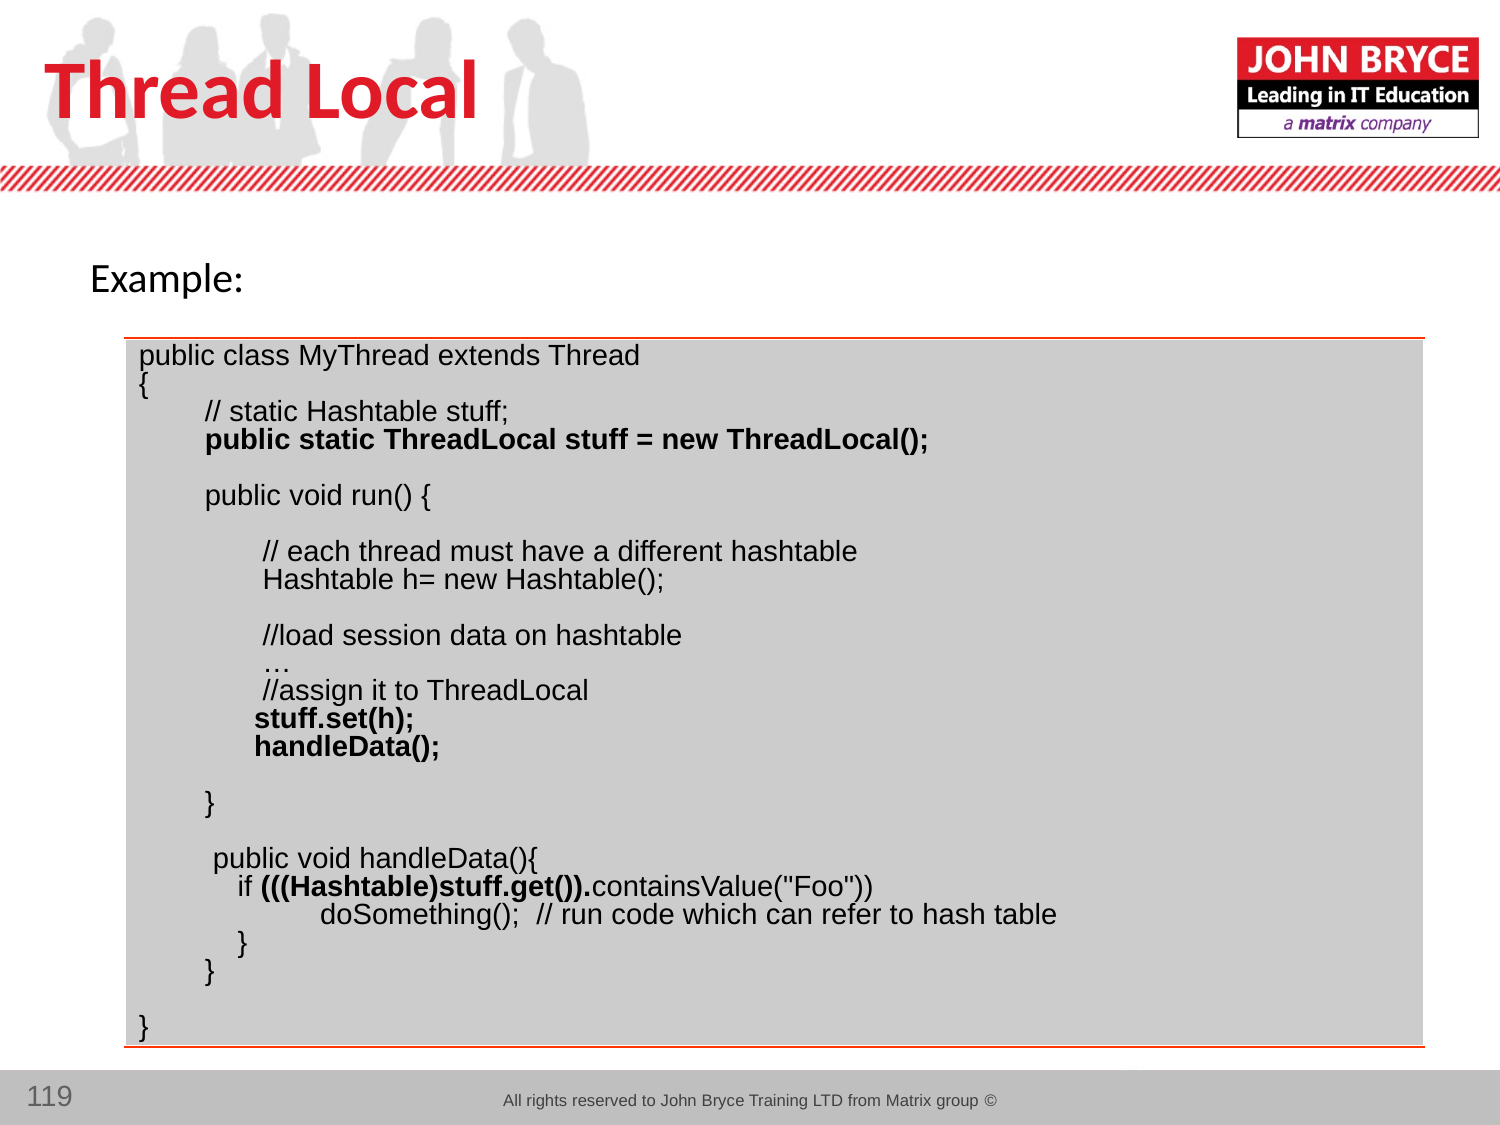

# Thread Local
Example:
public class MyThread extends Thread
{
        // static Hashtable stuff;
        public static ThreadLocal stuff = new ThreadLocal();

        public void run() {

               // each thread must have a different hashtable
               Hashtable h= new Hashtable();

               //load session data on hashtable
               …
               //assign it to ThreadLocal
              stuff.set(h);
              handleData();

        }

         public void handleData(){
            if (((Hashtable)stuff.get()).containsValue("Foo"))
                      doSomething();  // run code which can refer to hash table
            }
        }

}